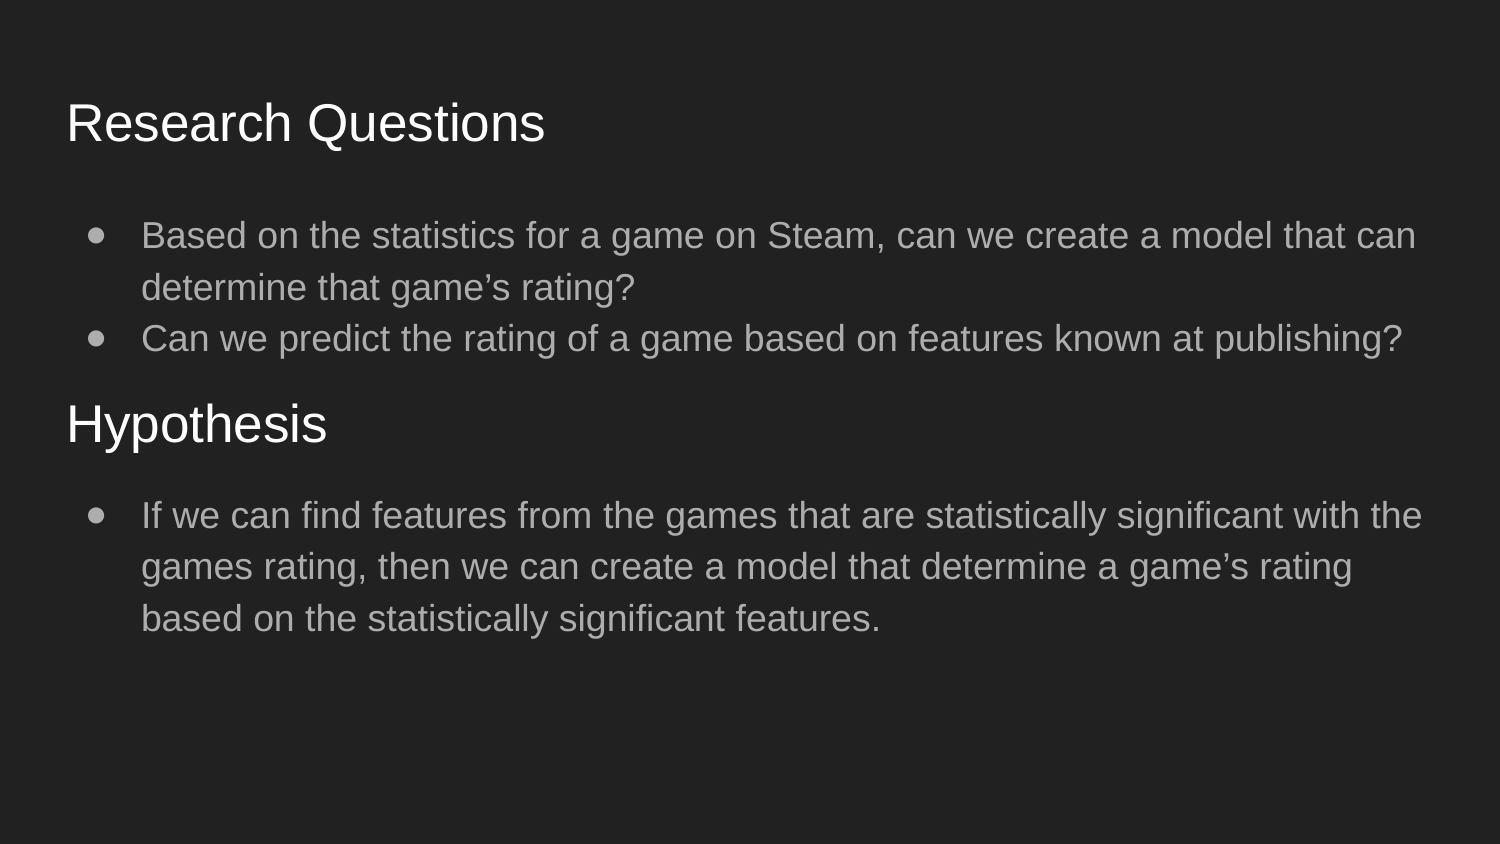

# Research Questions
Based on the statistics for a game on Steam, can we create a model that can determine that game’s rating?
Can we predict the rating of a game based on features known at publishing?
Hypothesis
If we can find features from the games that are statistically significant with the games rating, then we can create a model that determine a game’s rating based on the statistically significant features.